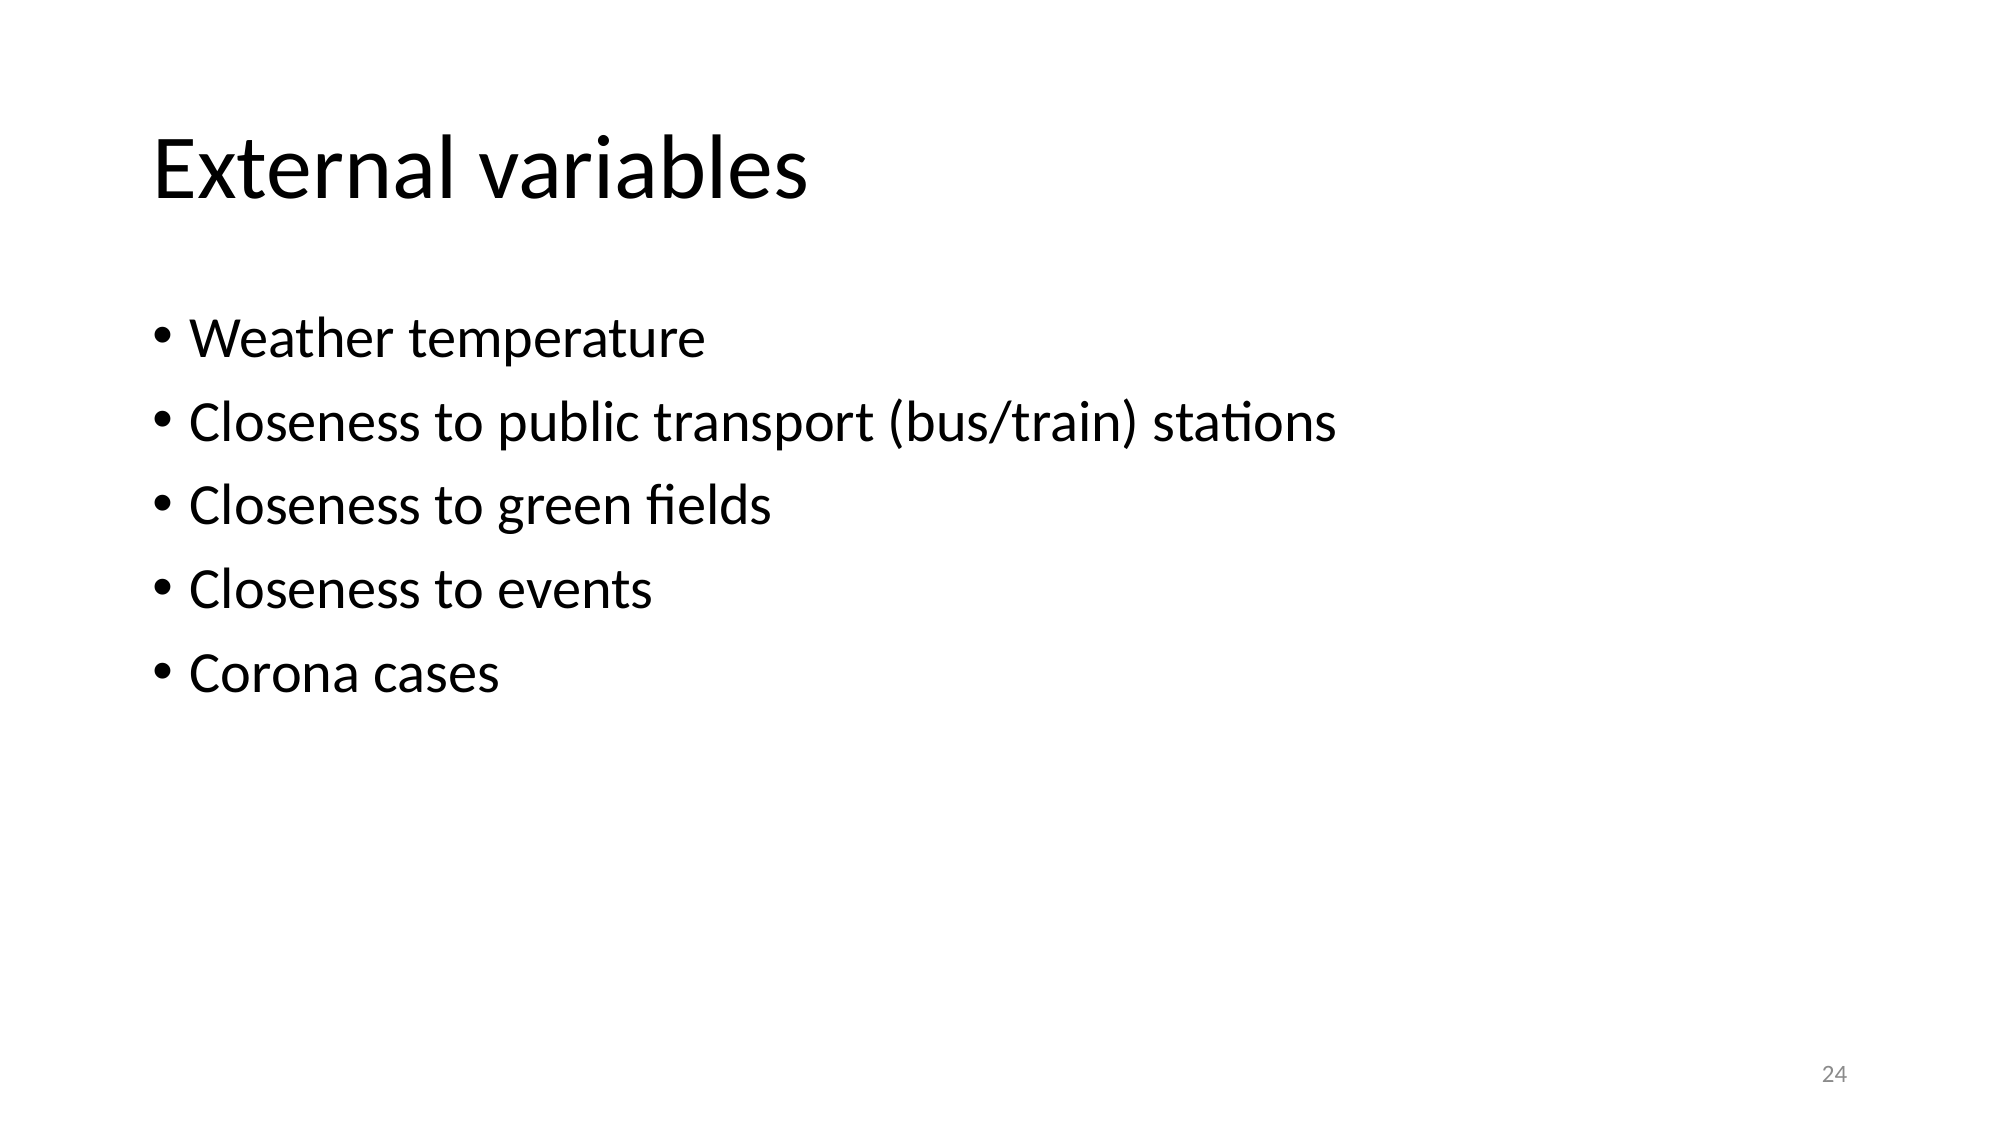

# External variables
Weather temperature
Closeness to public transport (bus/train) stations
Closeness to green fields
Closeness to events
Corona cases

24